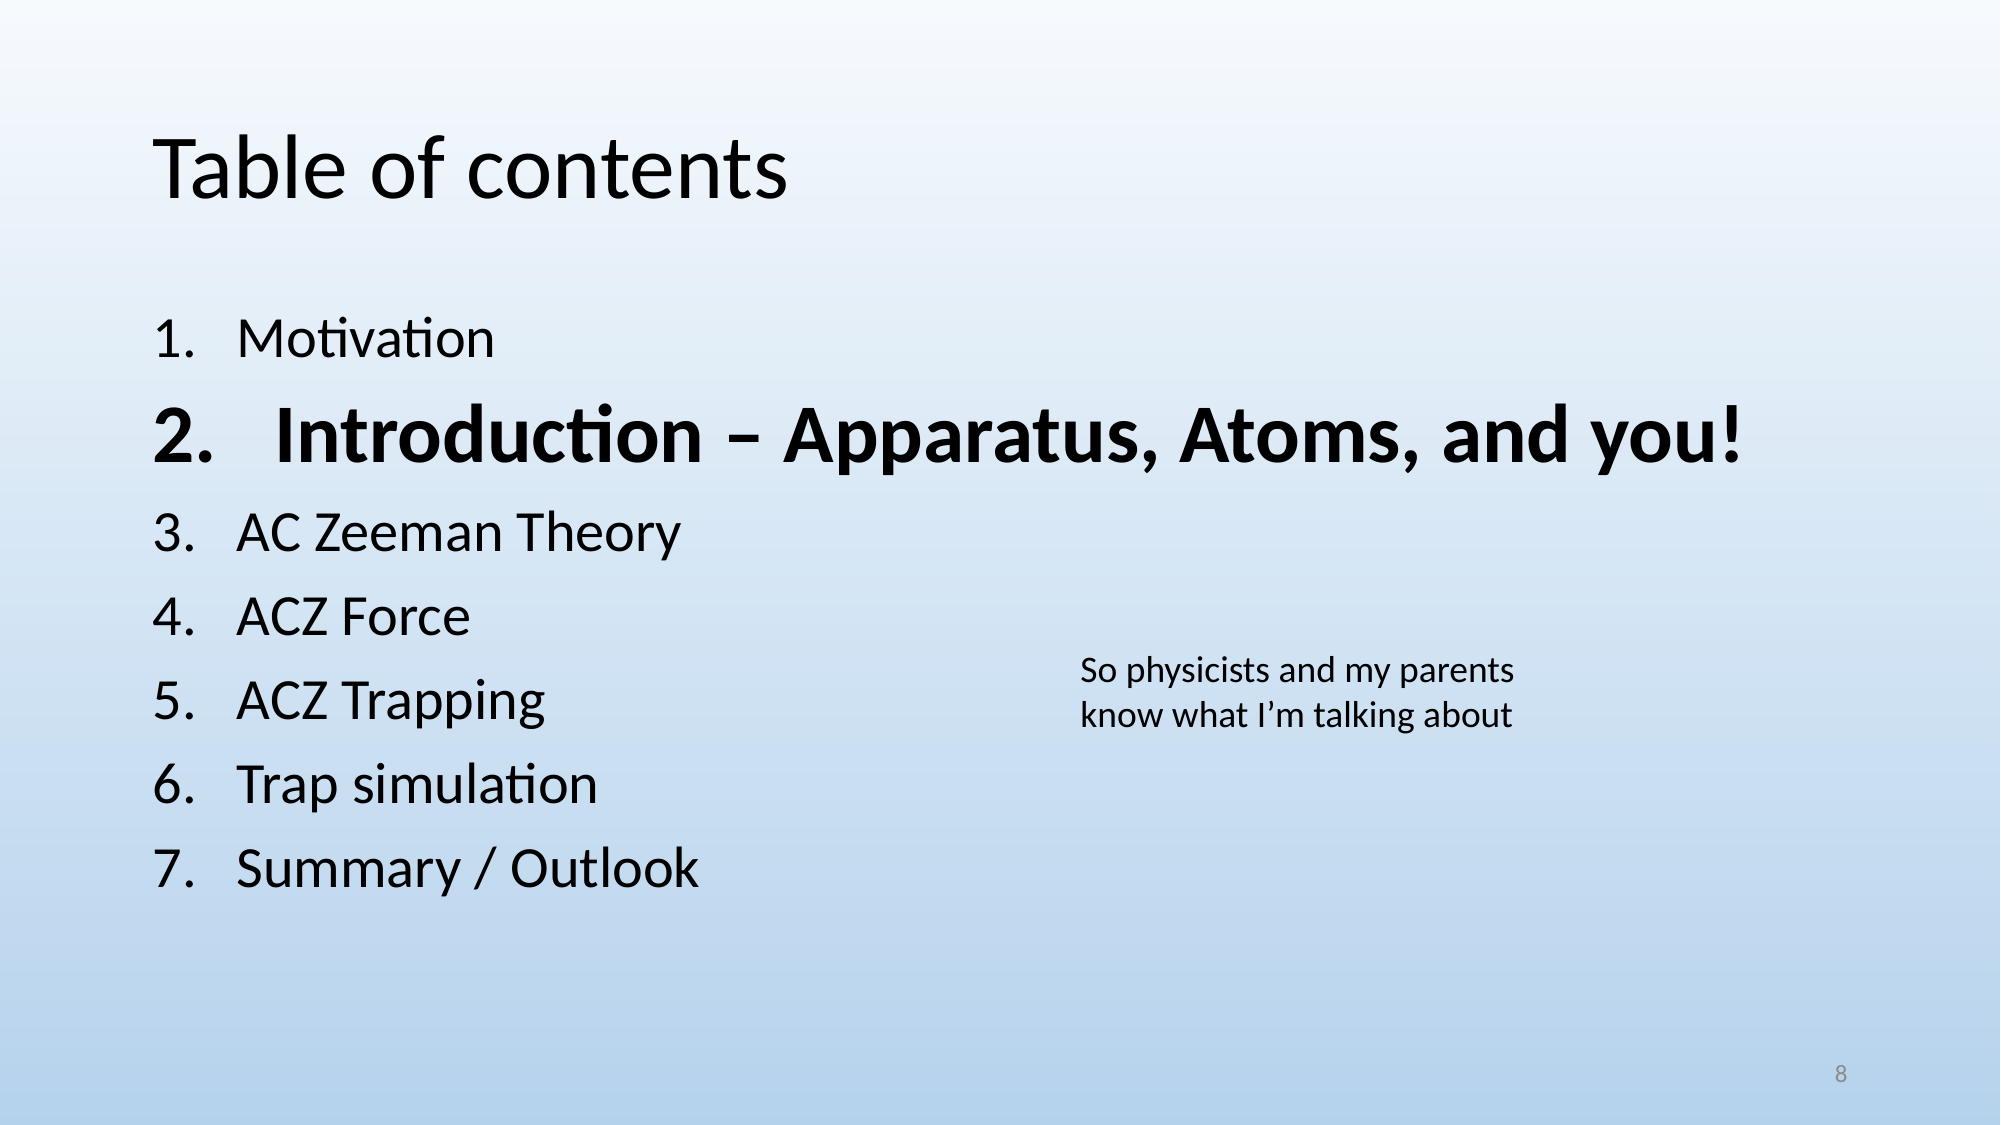

# Table of contents
Motivation
Introduction – Apparatus, Atoms, and you!
AC Zeeman Theory
ACZ Force
ACZ Trapping
Trap simulation
Summary / Outlook
So physicists and my parents know what I’m talking about

8